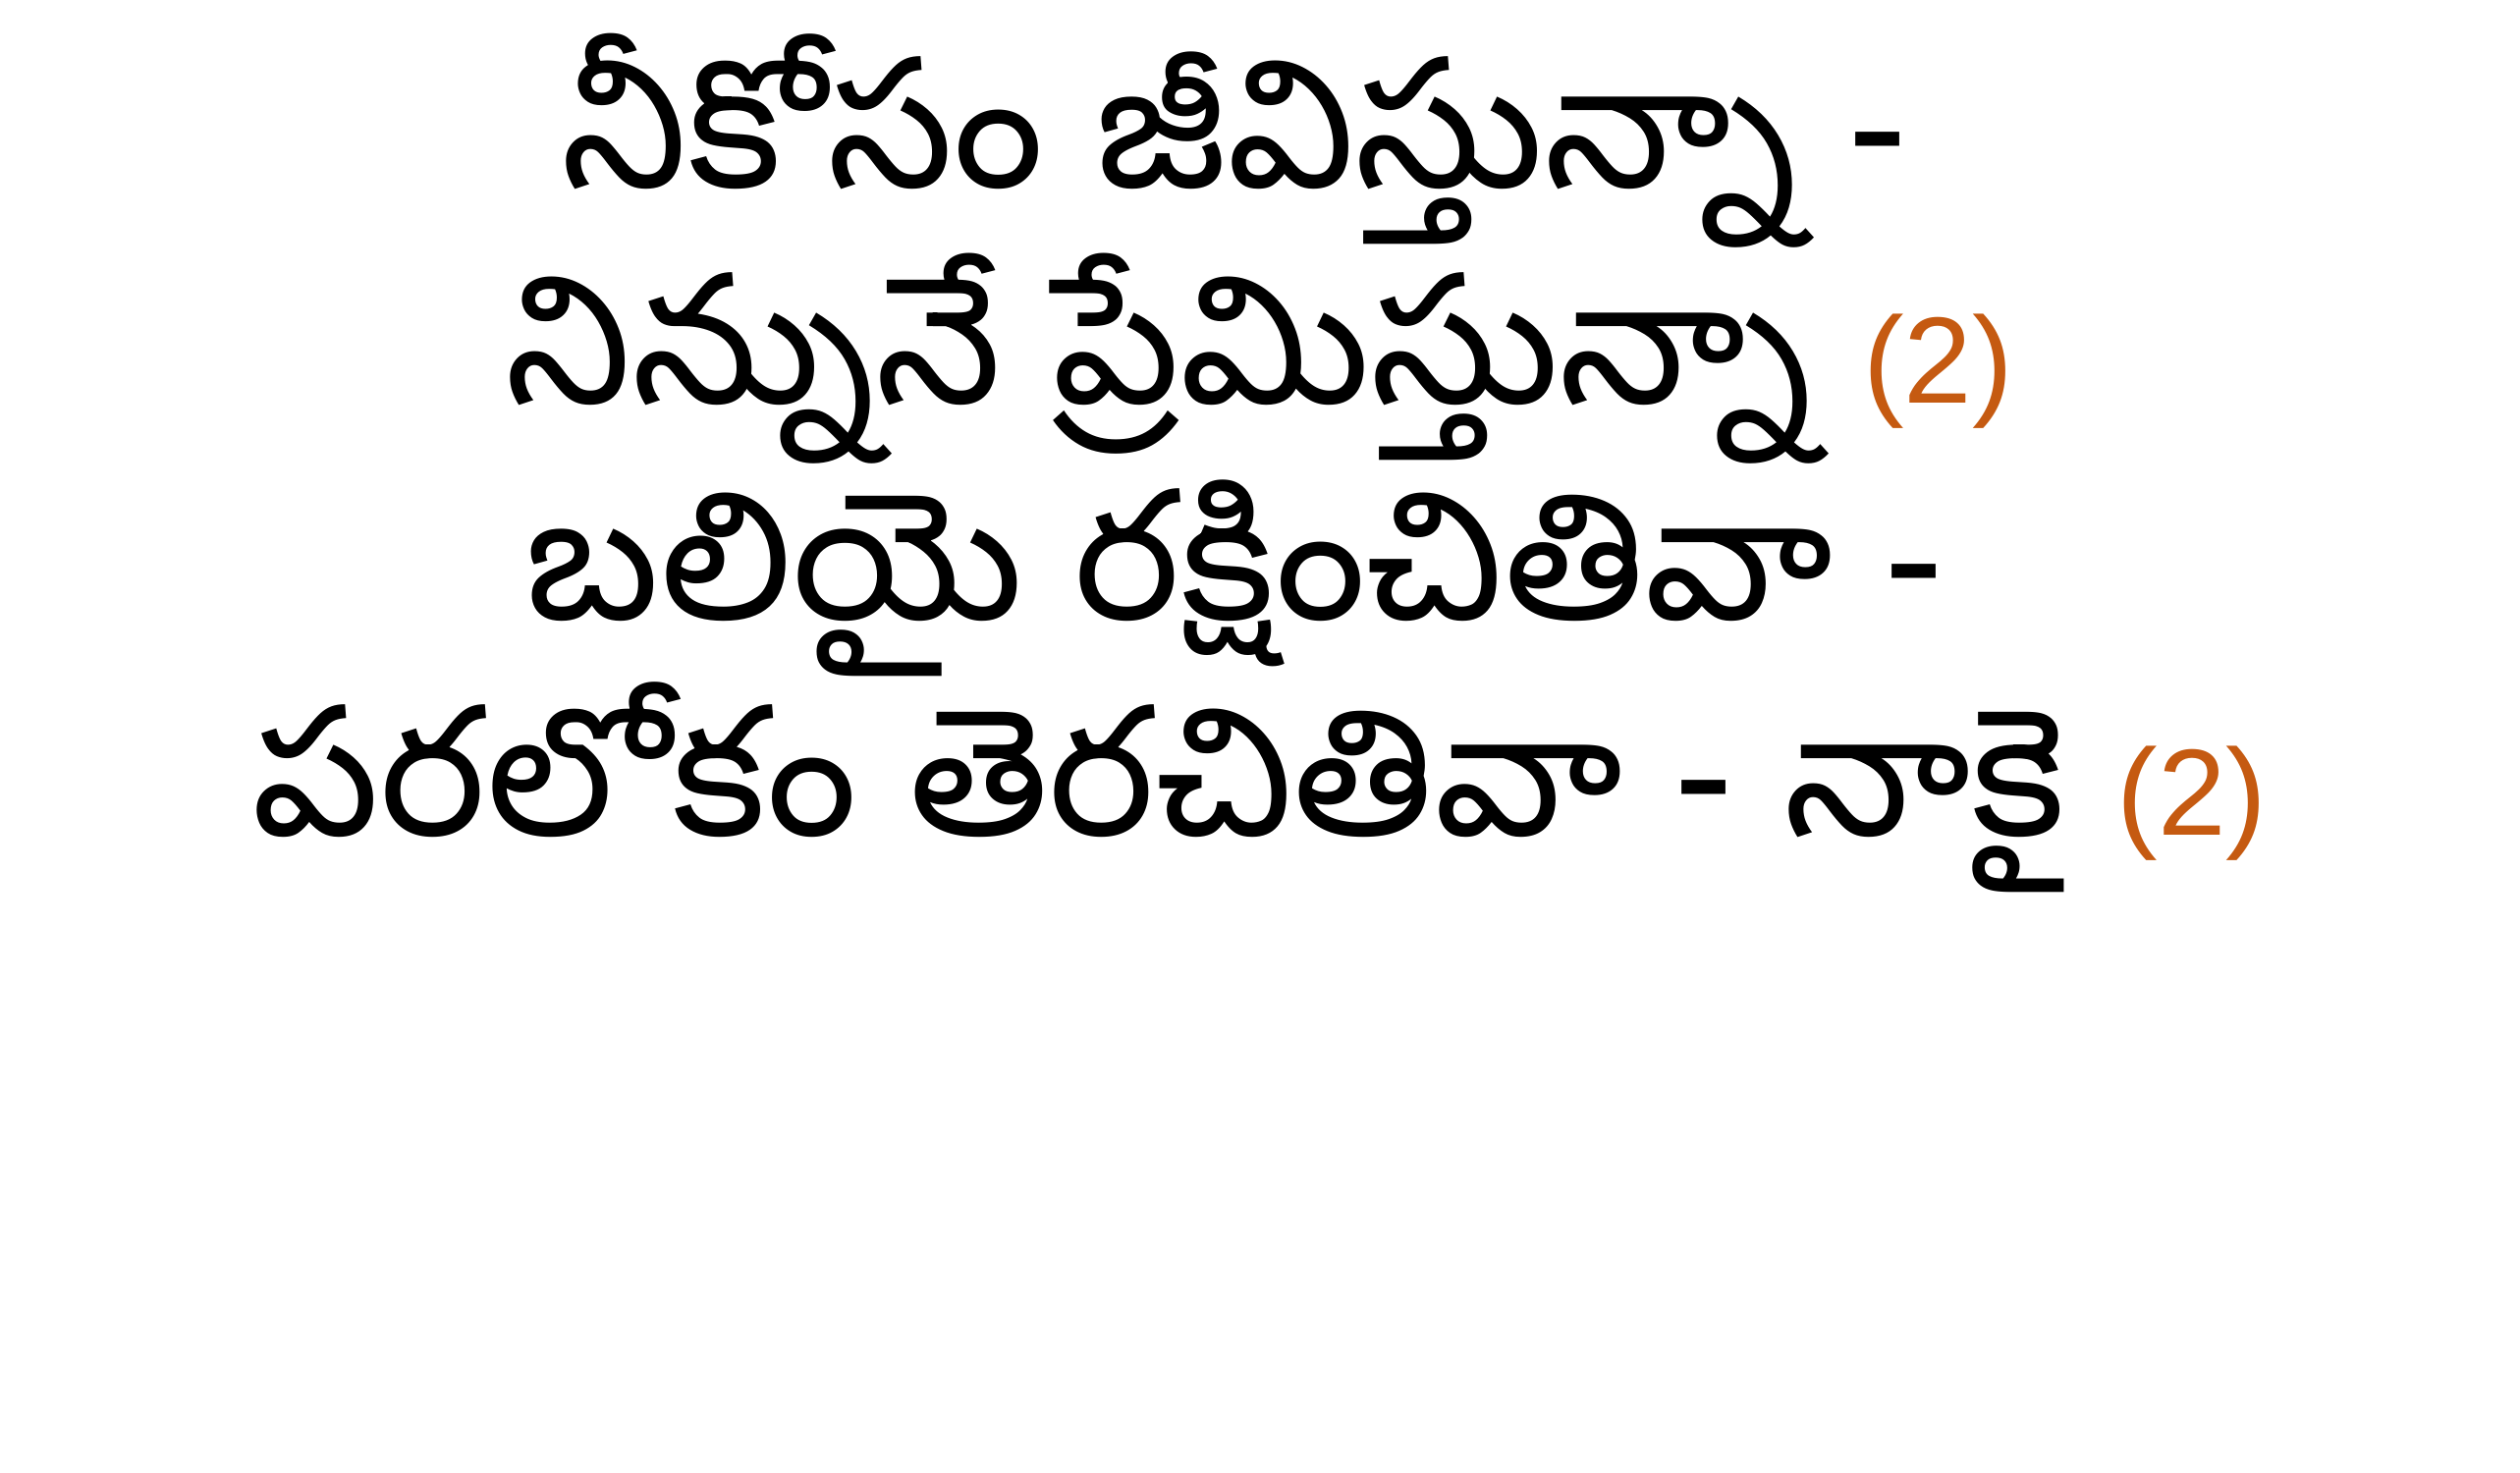

నీకోసం జీవిస్తున్నా -
నిన్నునే ప్రేమిస్తున్నా (2)
బలియై రక్షించితివా -
పరలోకం తెరచితివా - నాకై (2)